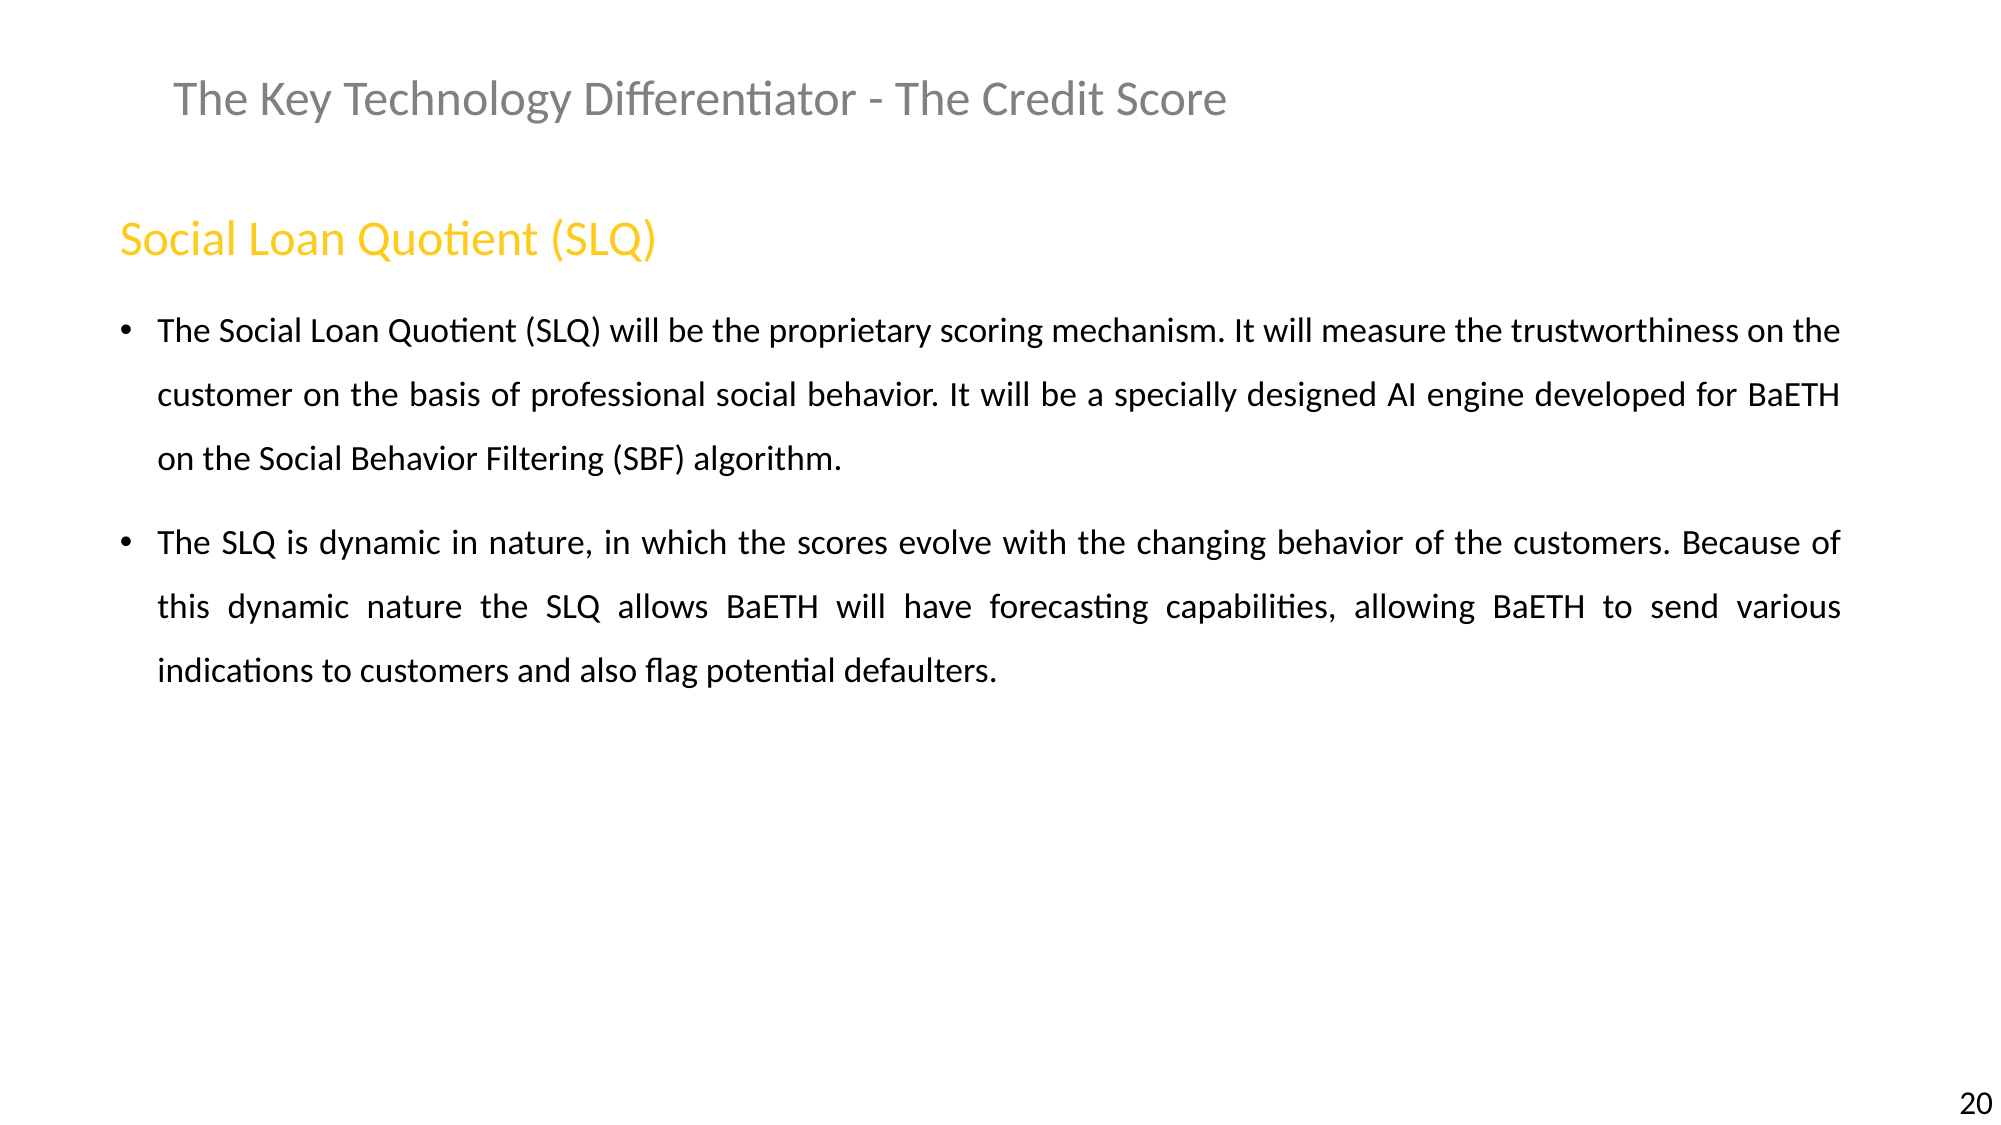

The Key Technology Differentiator - The Credit Score
Social Loan Quotient (SLQ)
The Social Loan Quotient (SLQ) will be the proprietary scoring mechanism. It will measure the trustworthiness on the customer on the basis of professional social behavior. It will be a specially designed AI engine developed for BaETH on the Social Behavior Filtering (SBF) algorithm.
The SLQ is dynamic in nature, in which the scores evolve with the changing behavior of the customers. Because of this dynamic nature the SLQ allows BaETH will have forecasting capabilities, allowing BaETH to send various indications to customers and also flag potential defaulters.
8
20